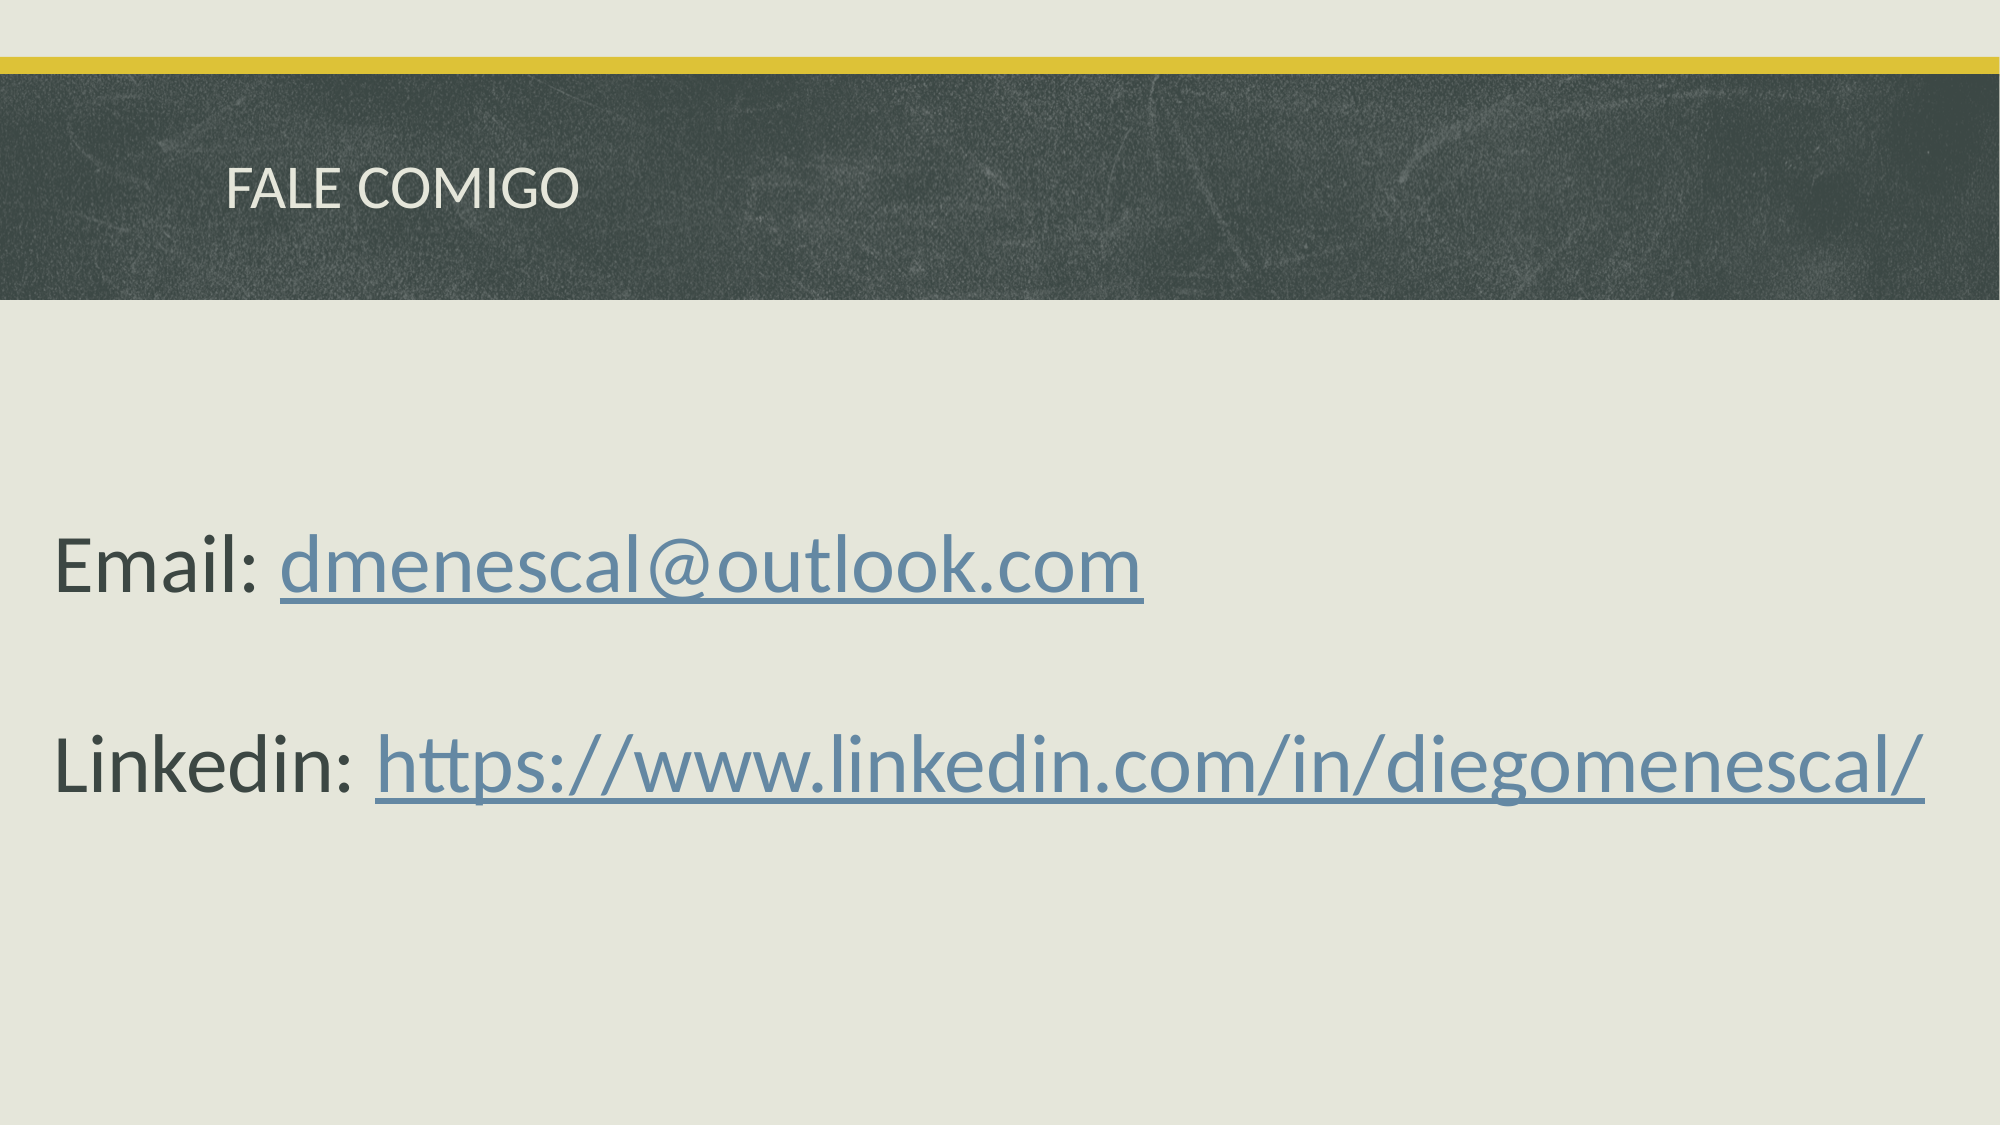

# FALE COMIGO
Email: dmenescal@outlook.com

Linkedin: https://www.linkedin.com/in/diegomenescal/